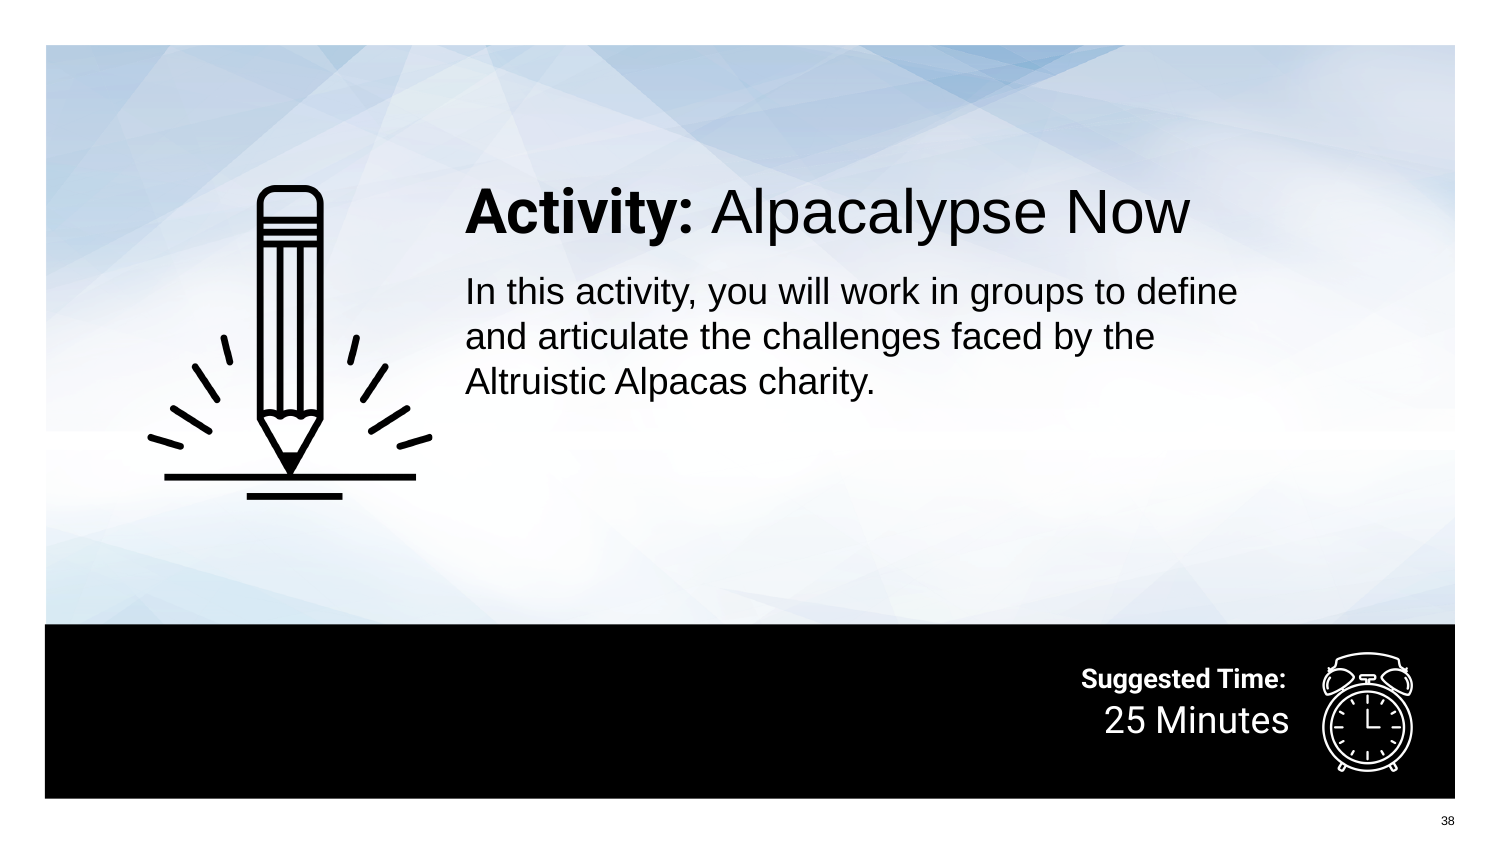

Activity: Alpacalypse Now
In this activity, you will work in groups to define
and articulate the challenges faced by the
Altruistic Alpacas charity.
# 25 Minutes

38